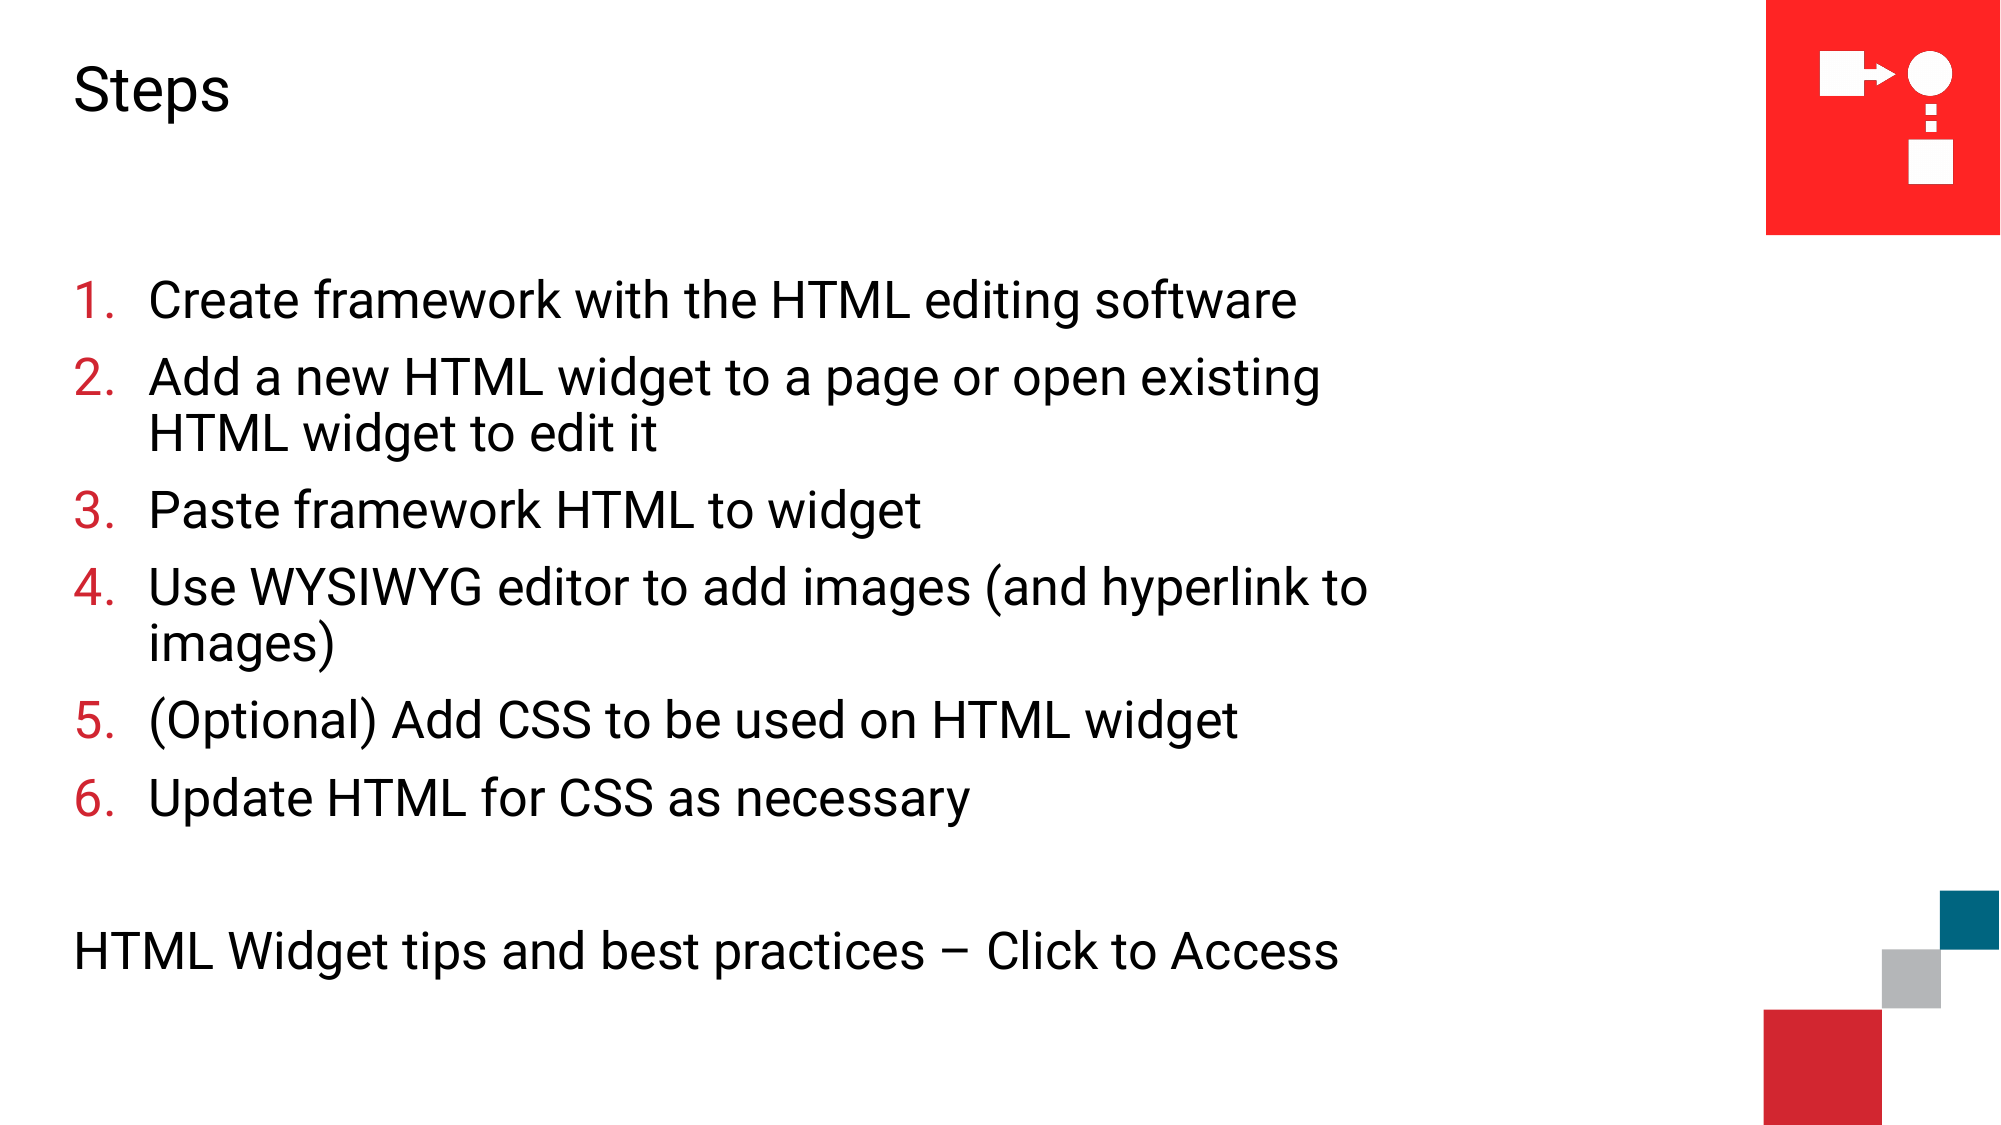

# Steps
Create framework with the HTML editing software
Add a new HTML widget to a page or open existing HTML widget to edit it
Paste framework HTML to widget
Use WYSIWYG editor to add images (and hyperlink to images)
(Optional) Add CSS to be used on HTML widget
Update HTML for CSS as necessary

HTML Widget tips and best practices – Click to Access